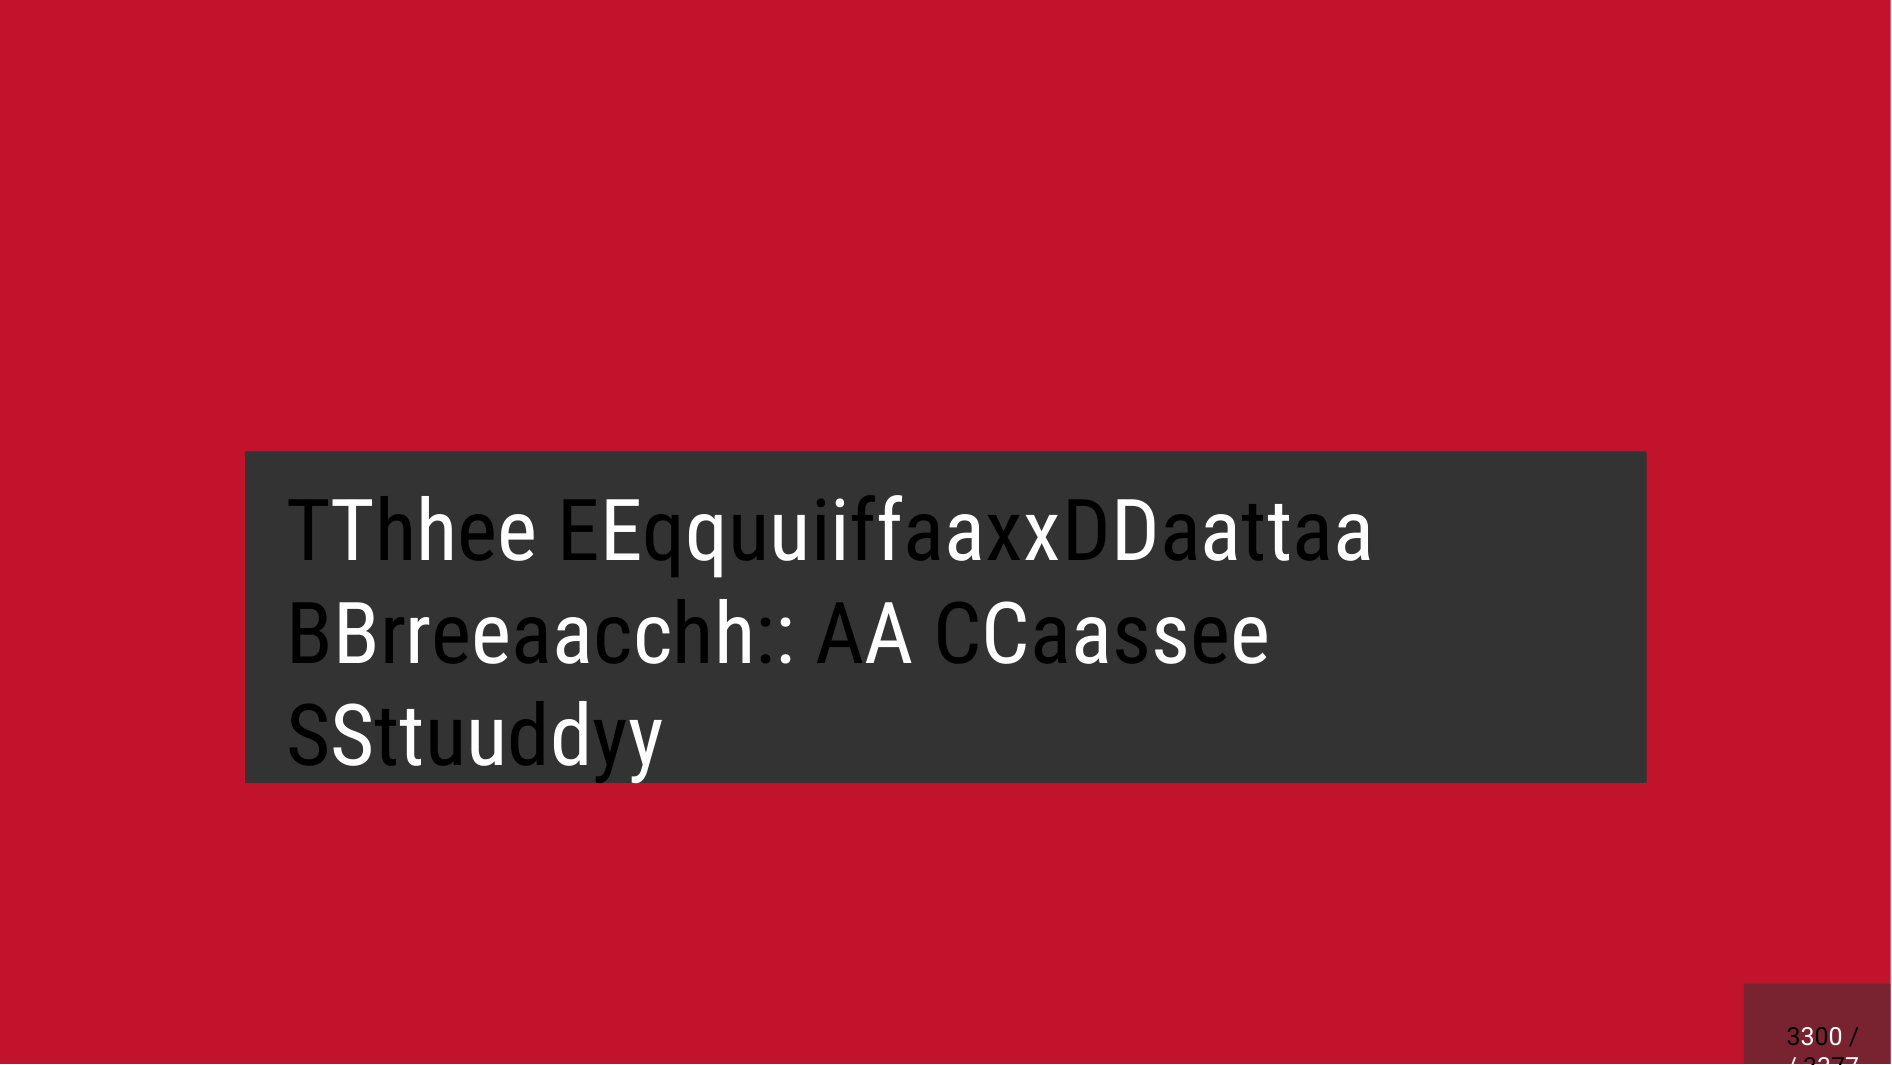

# TThhee EEqquuiiffaaxx DDaattaa  BBrreeaacchh:: AA CCaassee SSttuuddyy

3300 // 3377